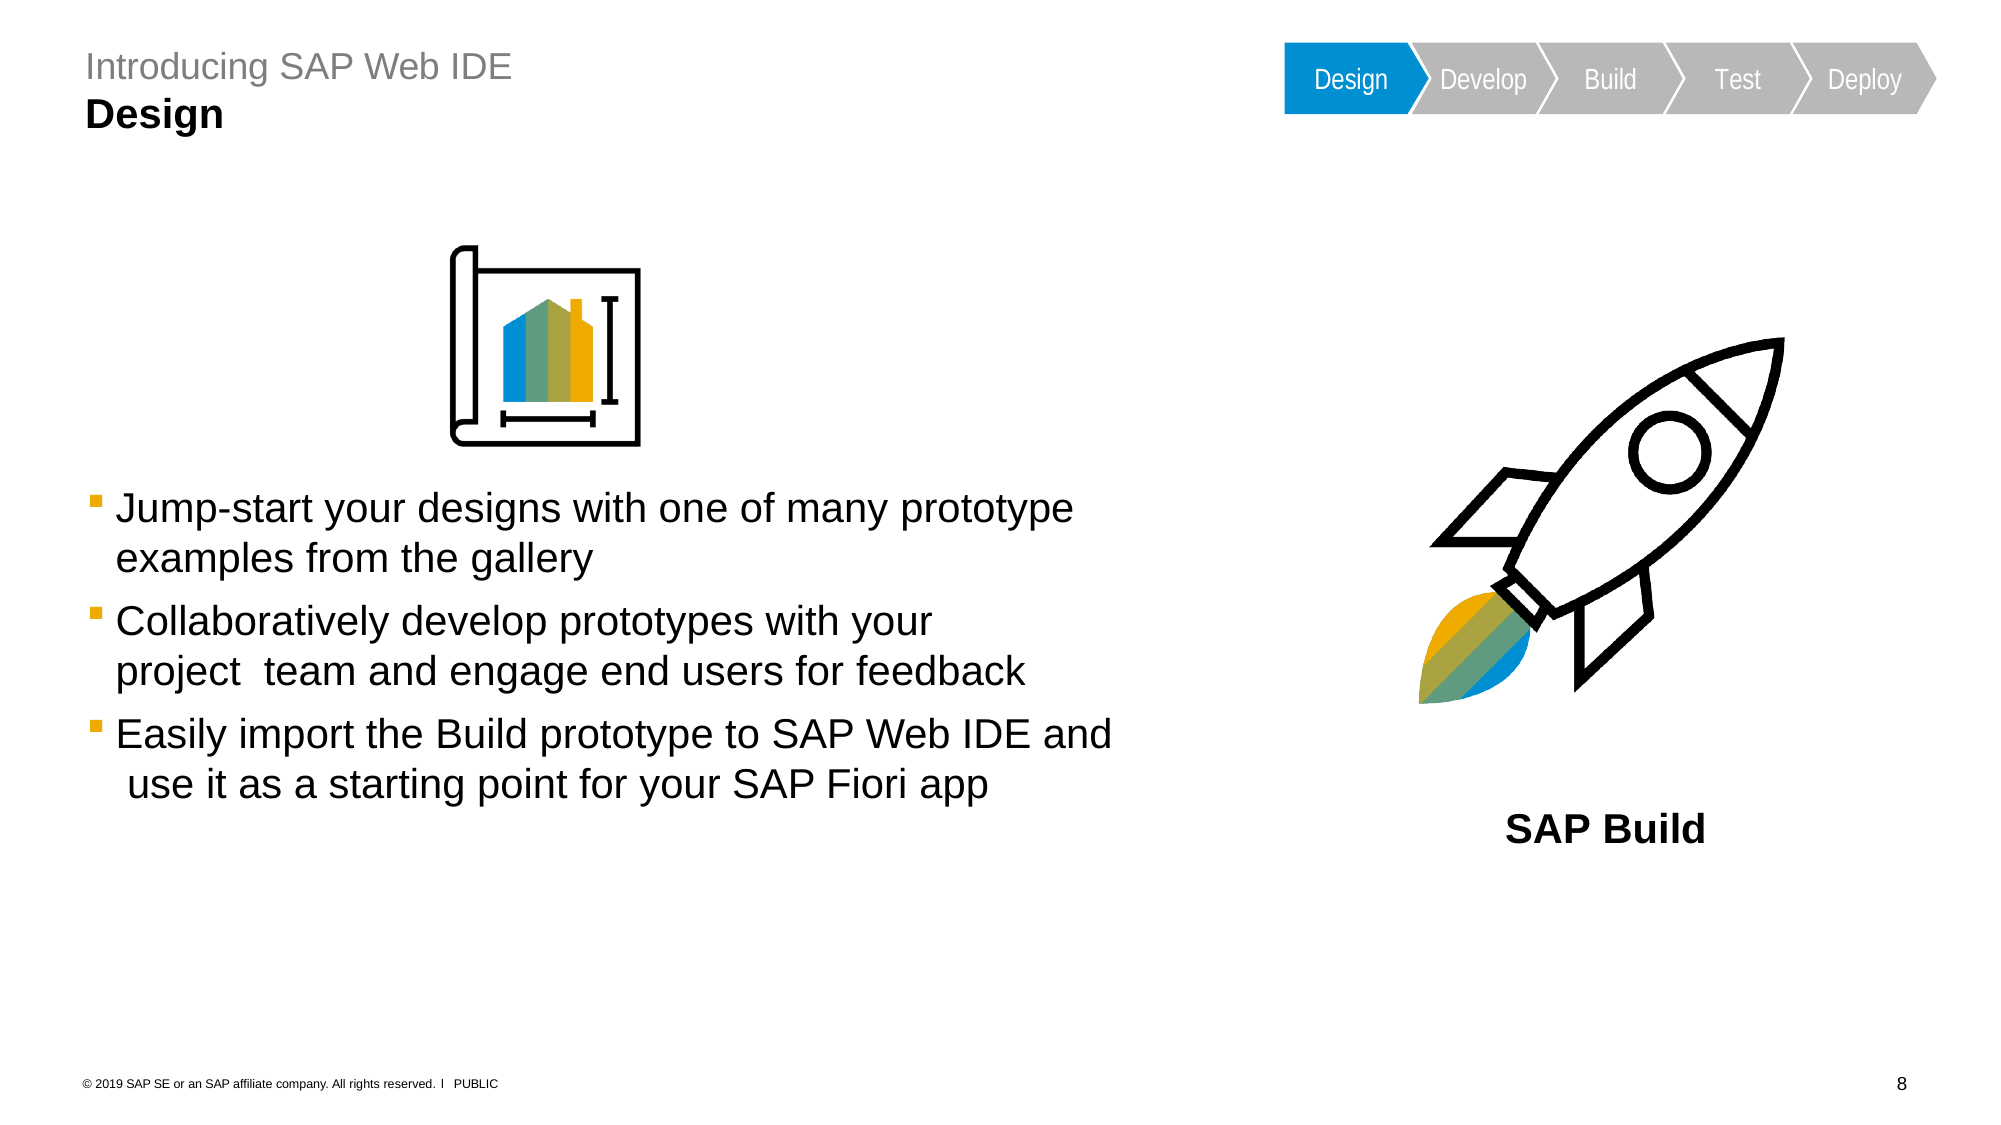

Introducing SAP Web IDE
Design

Design
Develop
Build
Test
Deploy

Jump-start your designs with one of many prototype
examples from the gallery
Collaboratively develop prototypes with your project  team and engage end users for feedback
Easily import the Build prototype to SAP Web IDE and  use it as a starting point for your SAP Fiori app
SAP Build
8
© 2019 SAP SE or an SAP affiliate company. All rights reserved. ǀ PUBLIC